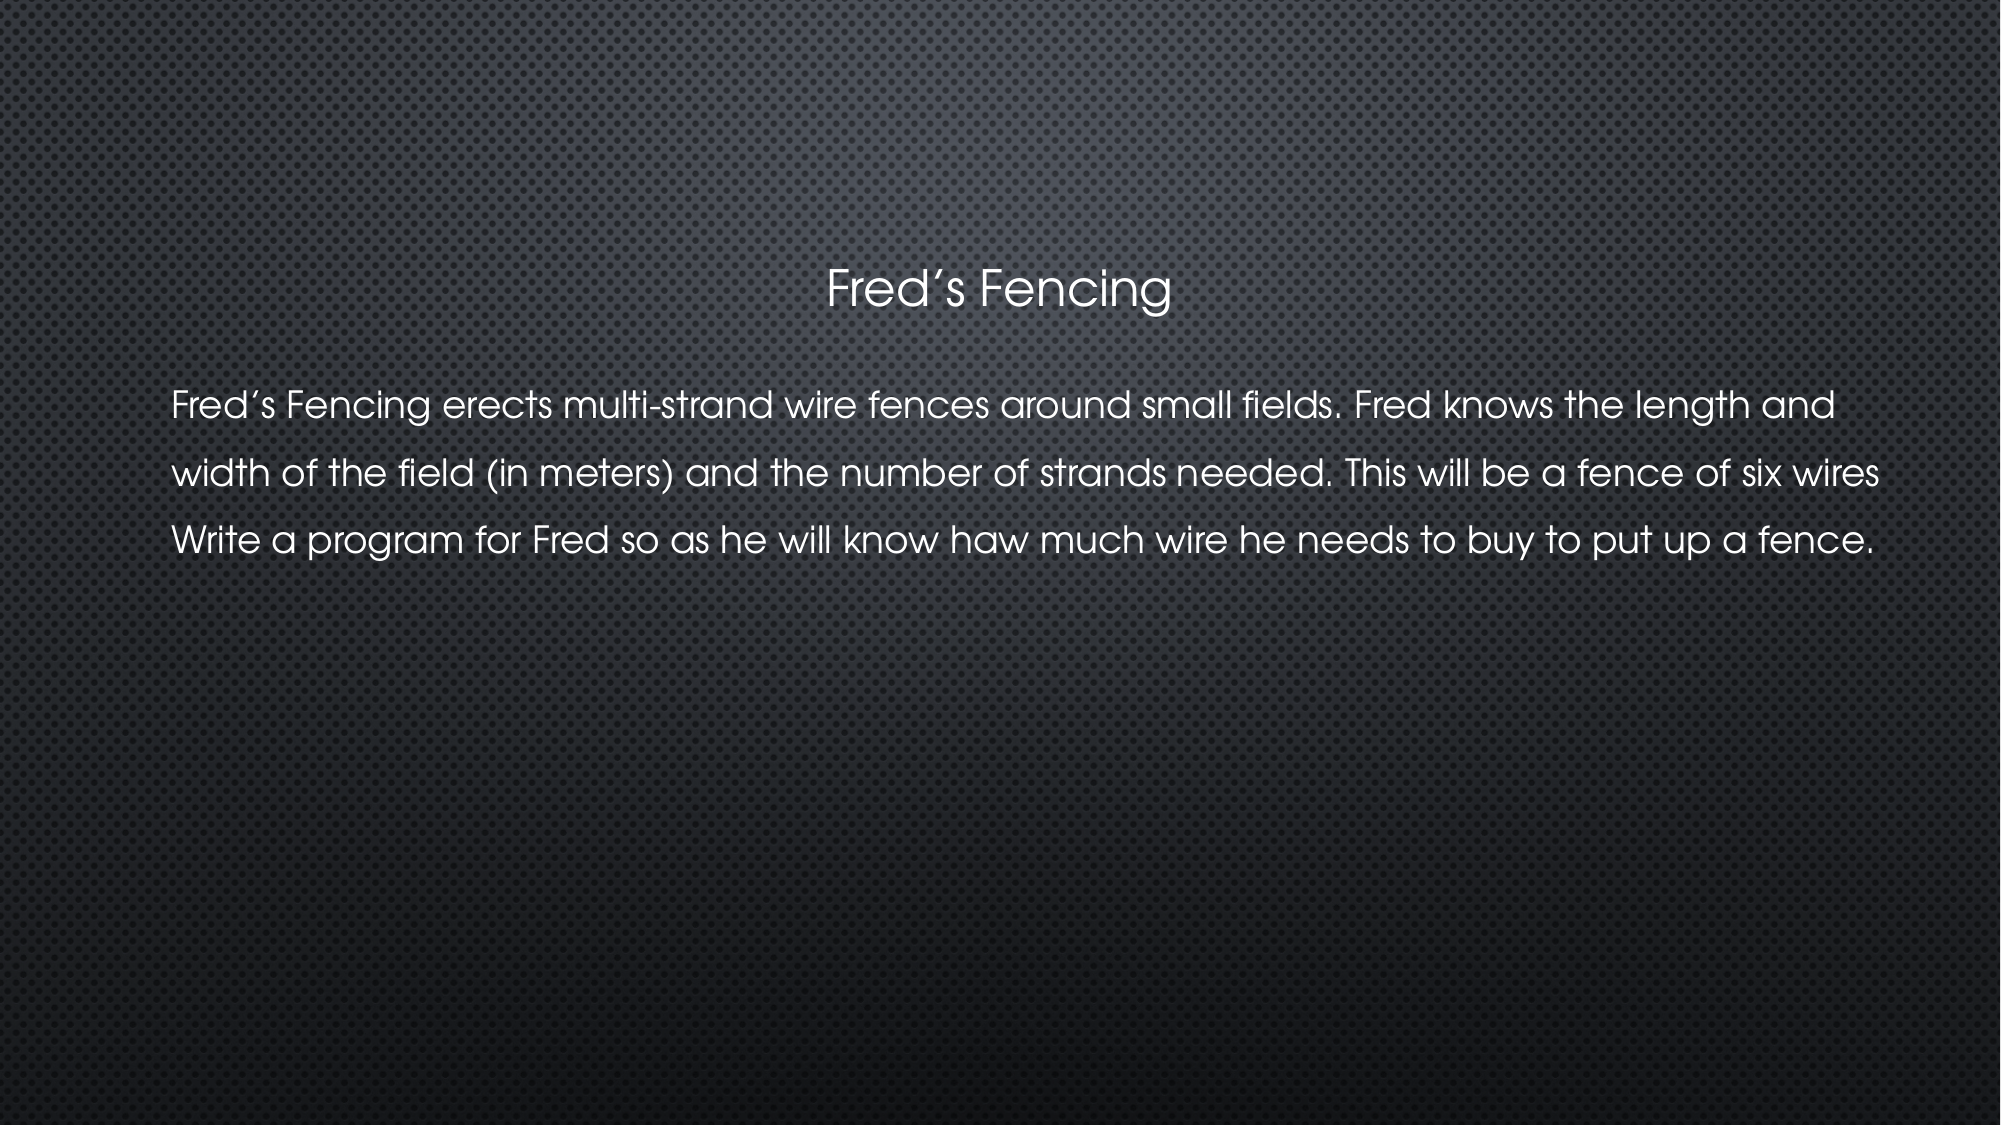

Fred’s Fencing
Fred’s Fencing erects multi-strand wire fences around small fields. Fred knows the length and
width of the field (in meters) and the number of strands needed. This will be a fence of six wires
Write a program for Fred so as he will know haw much wire he needs to buy to put up a fence.